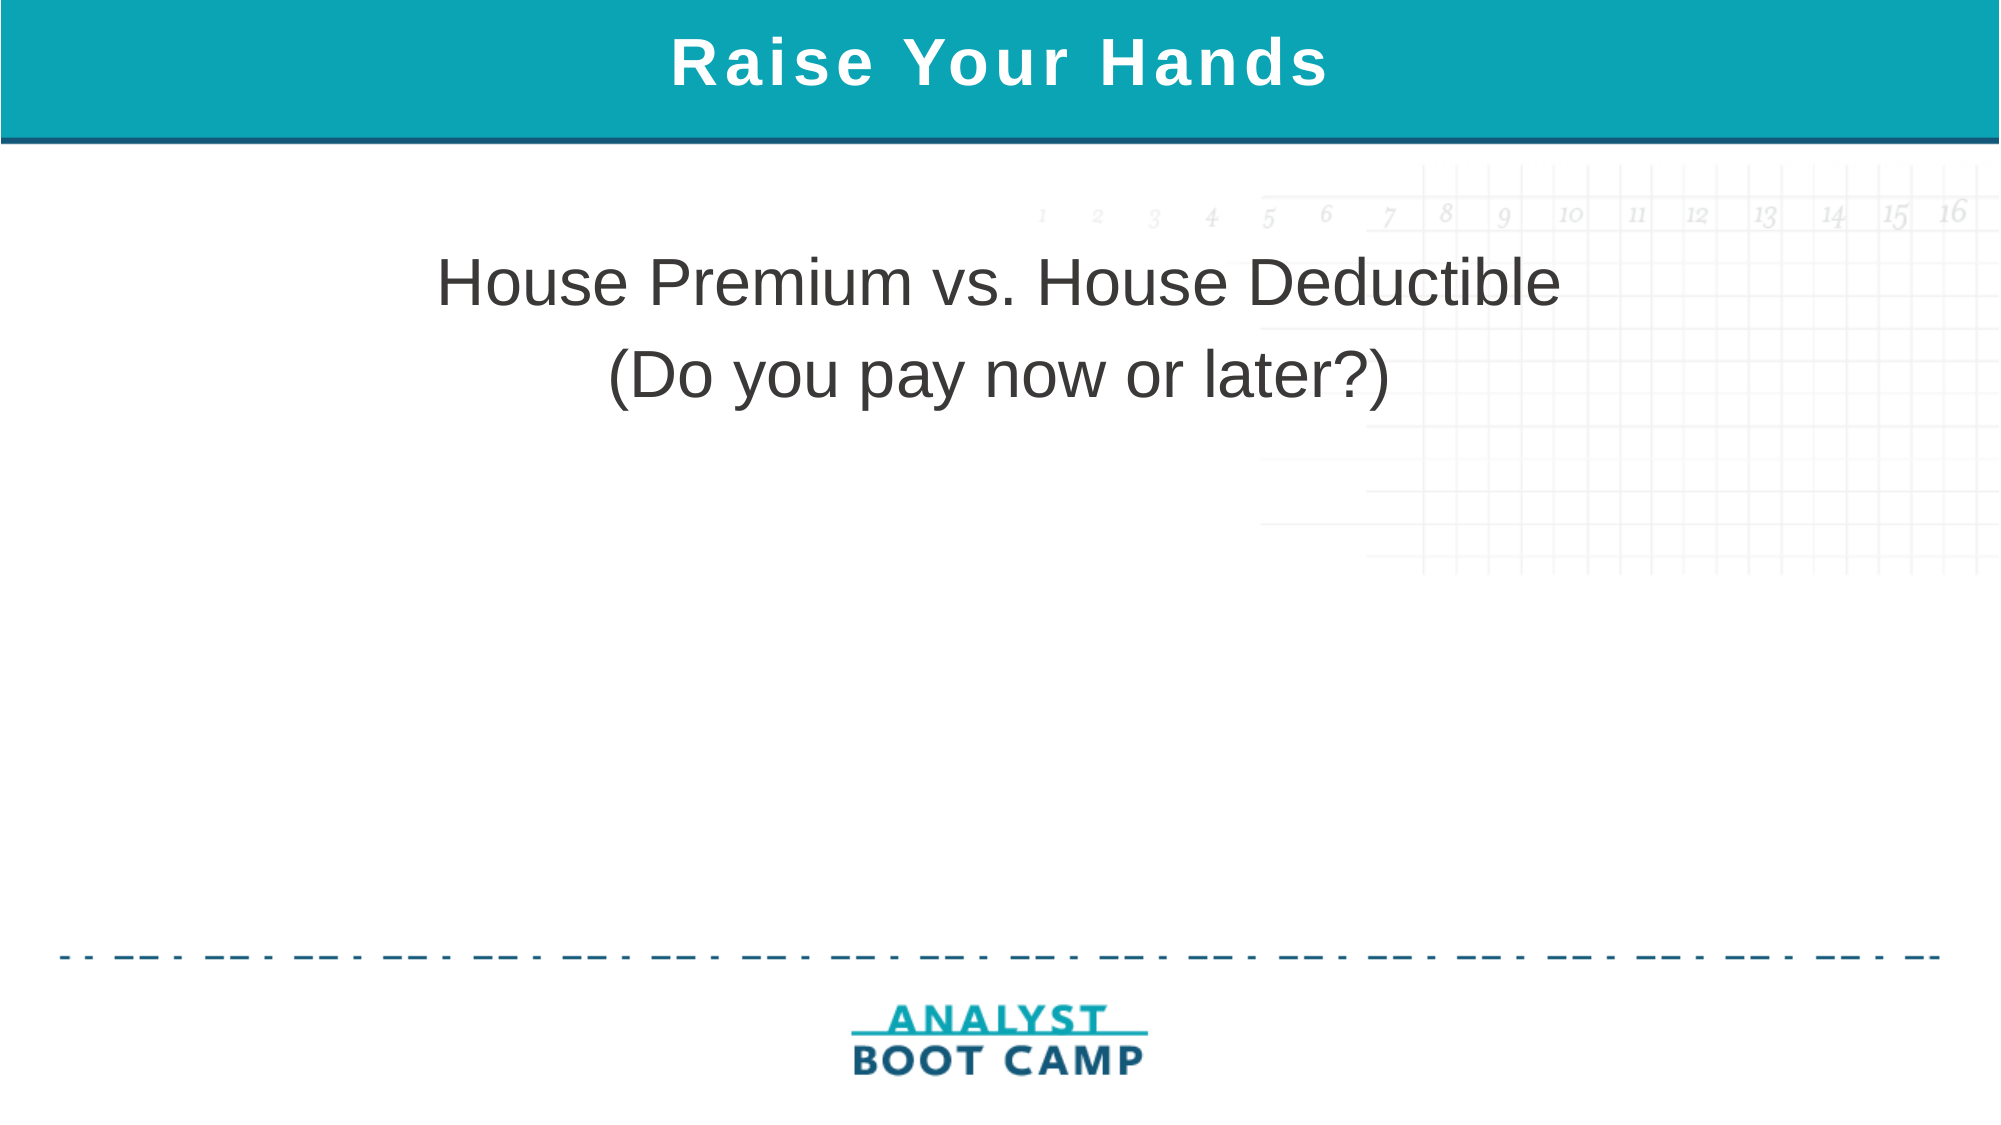

# Raise Your Hands
House Premium vs. House Deductible
(Do you pay now or later?)